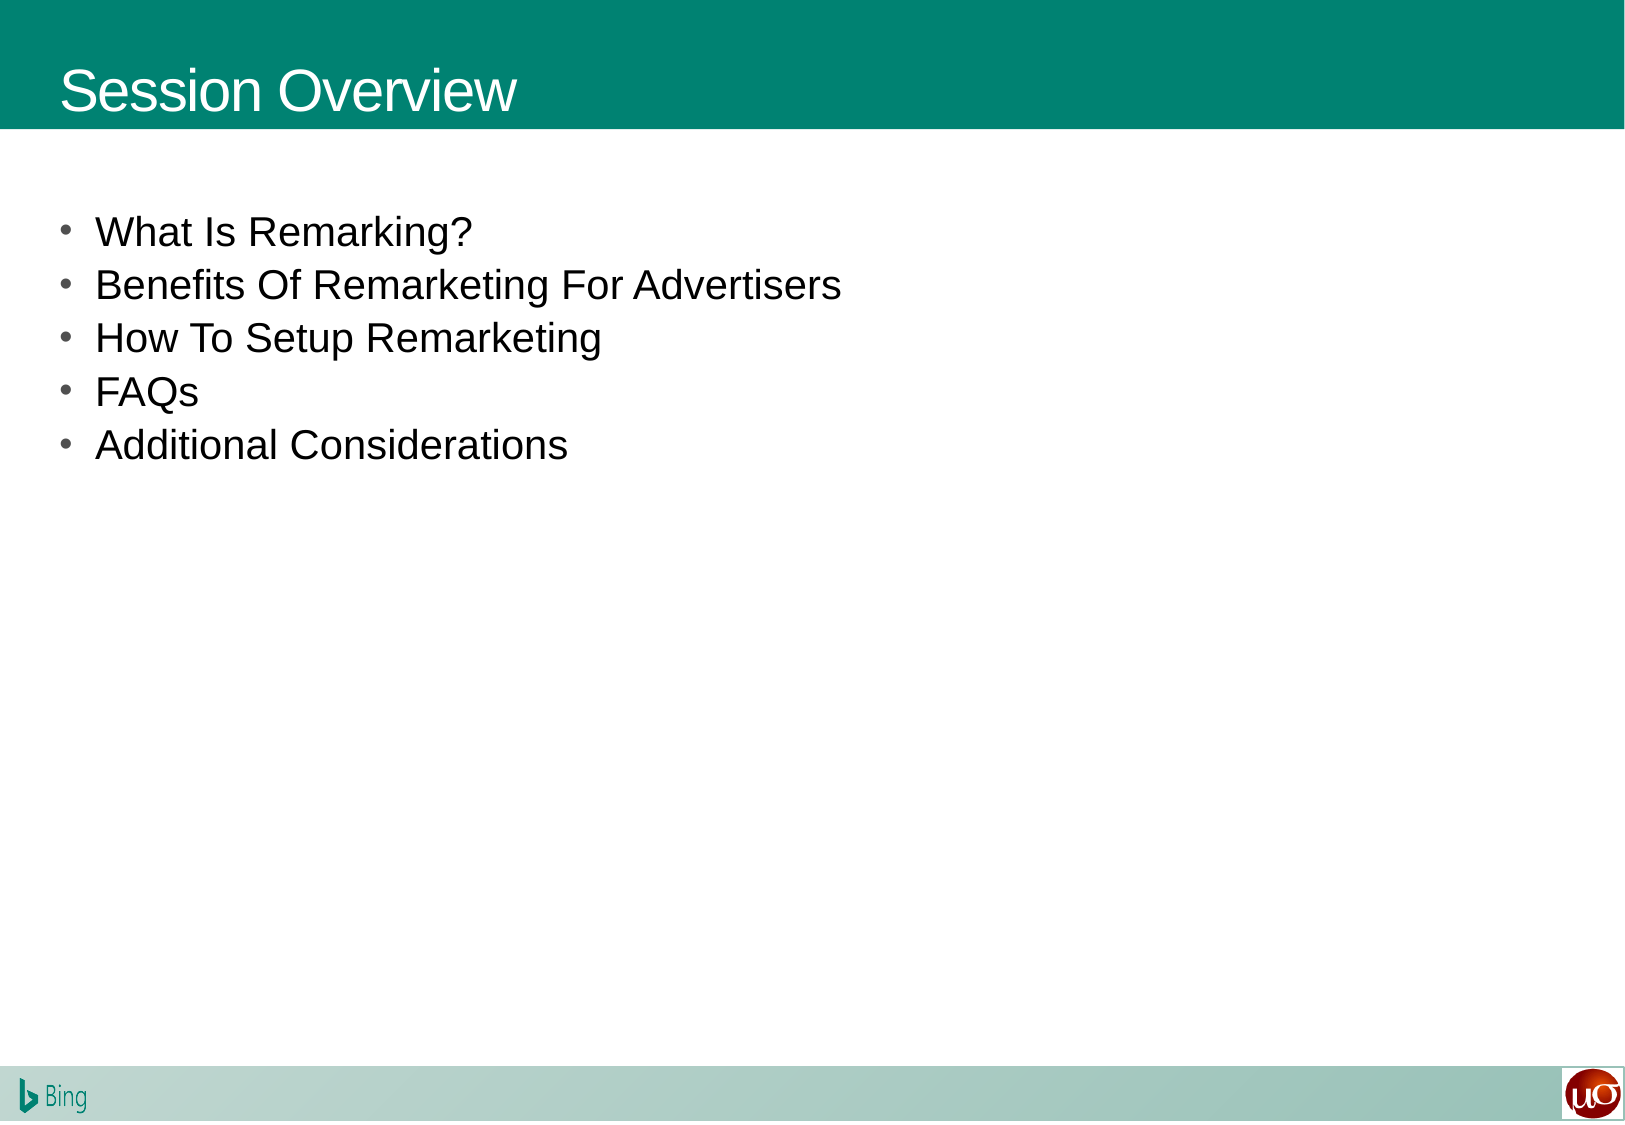

# Session Overview
What Is Remarking?
Benefits Of Remarketing For Advertisers
How To Setup Remarketing
FAQs
Additional Considerations